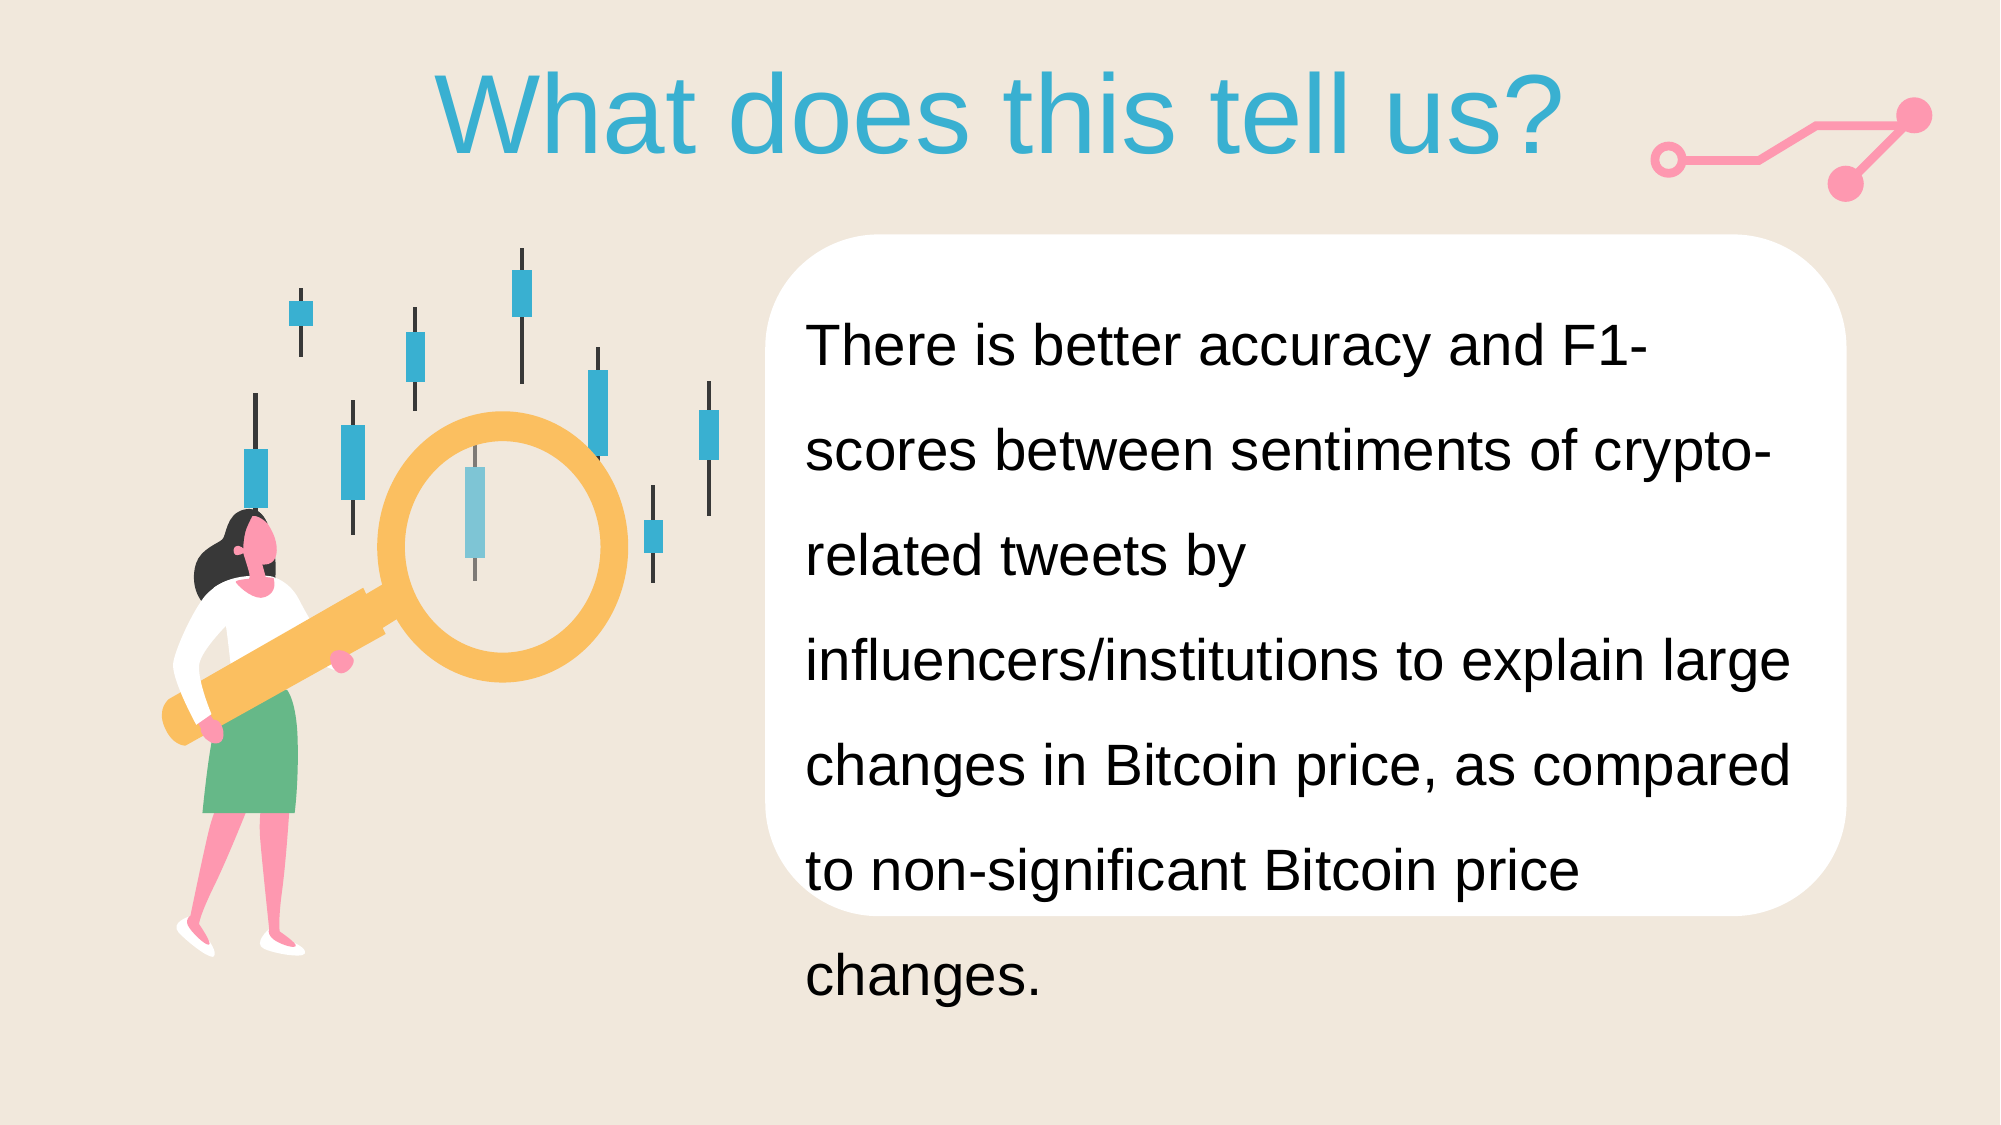

# What does this tell us?

There is better accuracy and F1-scores between sentiments of crypto-related tweets by influencers/institutions to explain large changes in Bitcoin price, as compared to non-significant Bitcoin price changes.